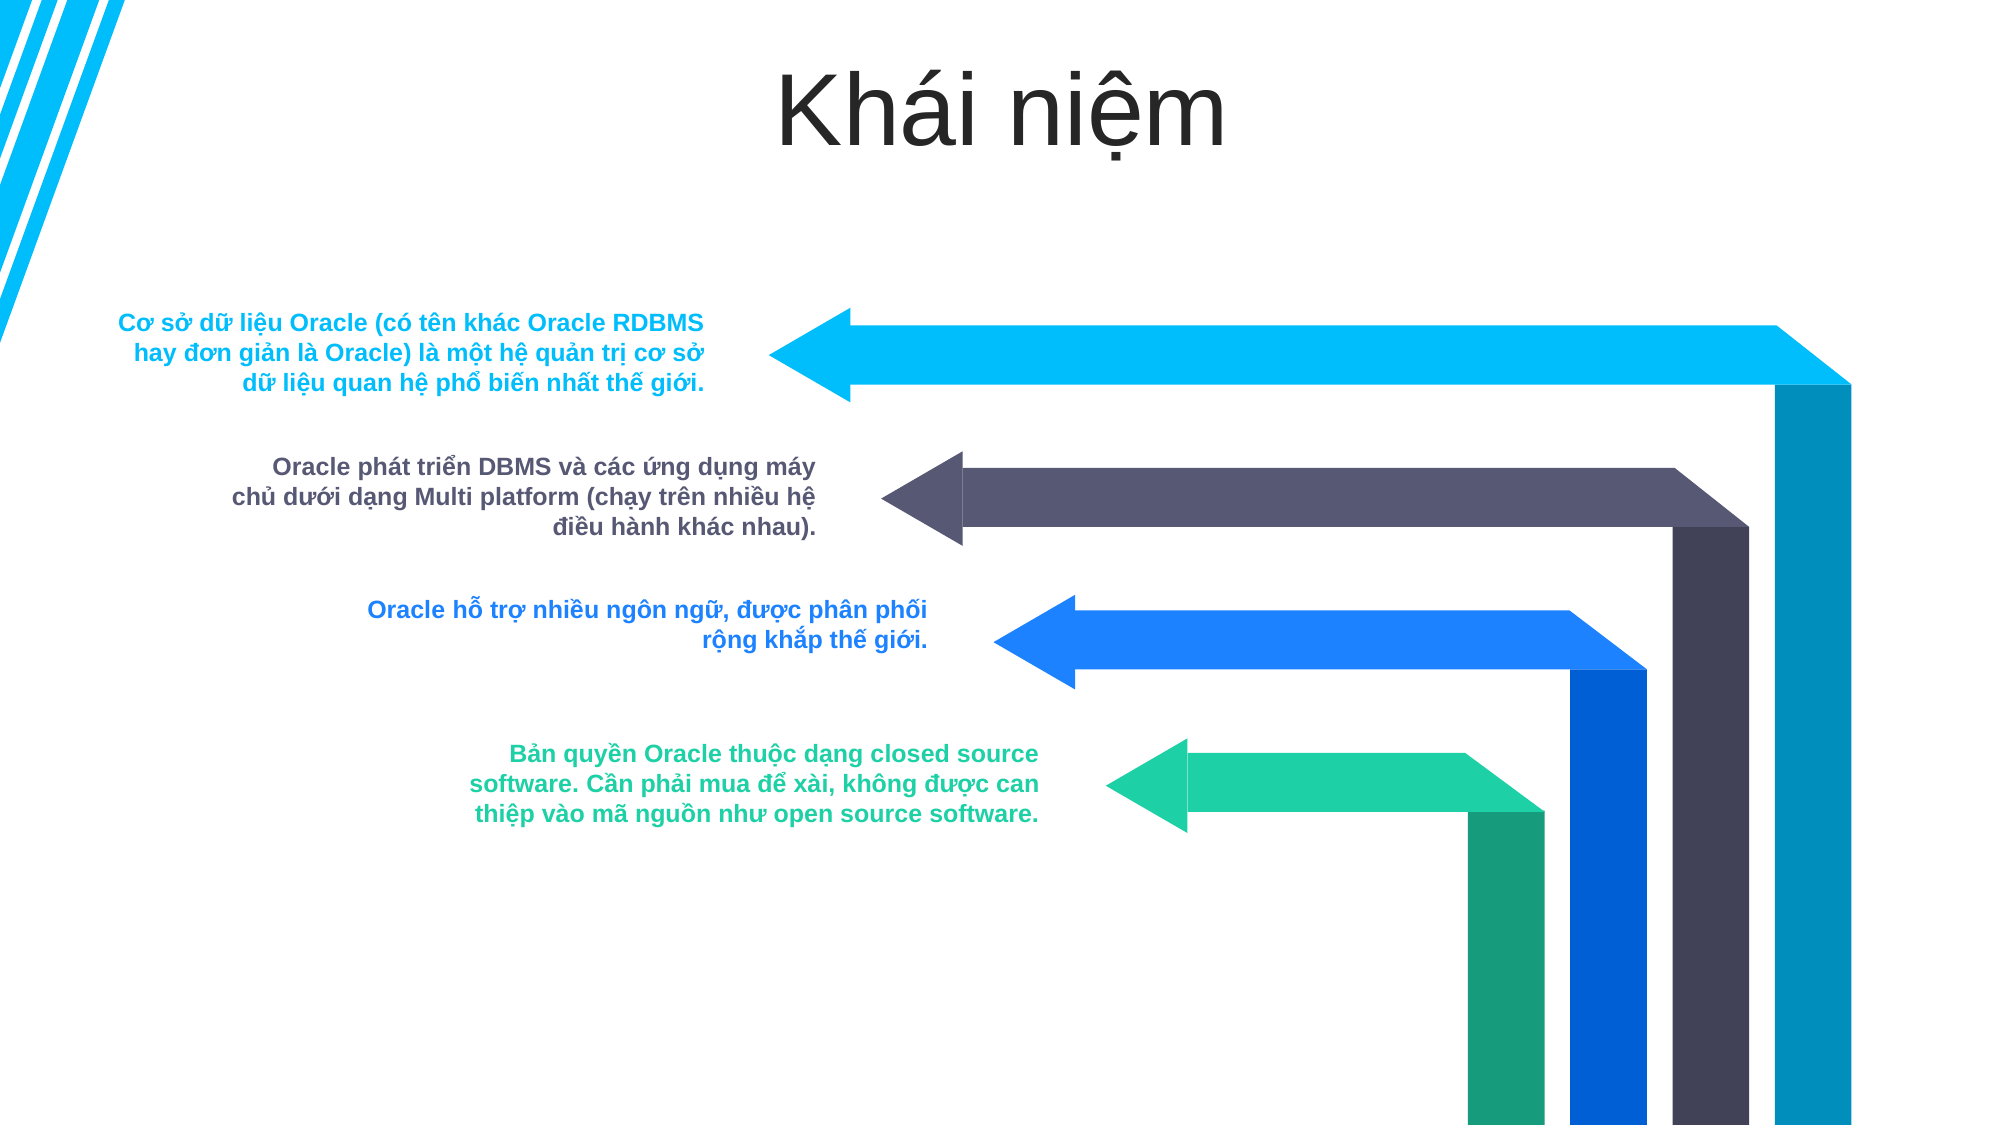

Khái niệm
Cơ sở dữ liệu Oracle (có tên khác Oracle RDBMS hay đơn giản là Oracle) là một hệ quản trị cơ sở dữ liệu quan hệ phổ biến nhất thế giới.

Oracle phát triển DBMS và các ứng dụng máy chủ dưới dạng Multi platform (chạy trên nhiều hệ điều hành khác nhau).

Oracle hỗ trợ nhiều ngôn ngữ, được phân phối rộng khắp thế giới.

Bản quyền Oracle thuộc dạng closed source software. Cần phải mua để xài, không được can thiệp vào mã nguồn như open source software.